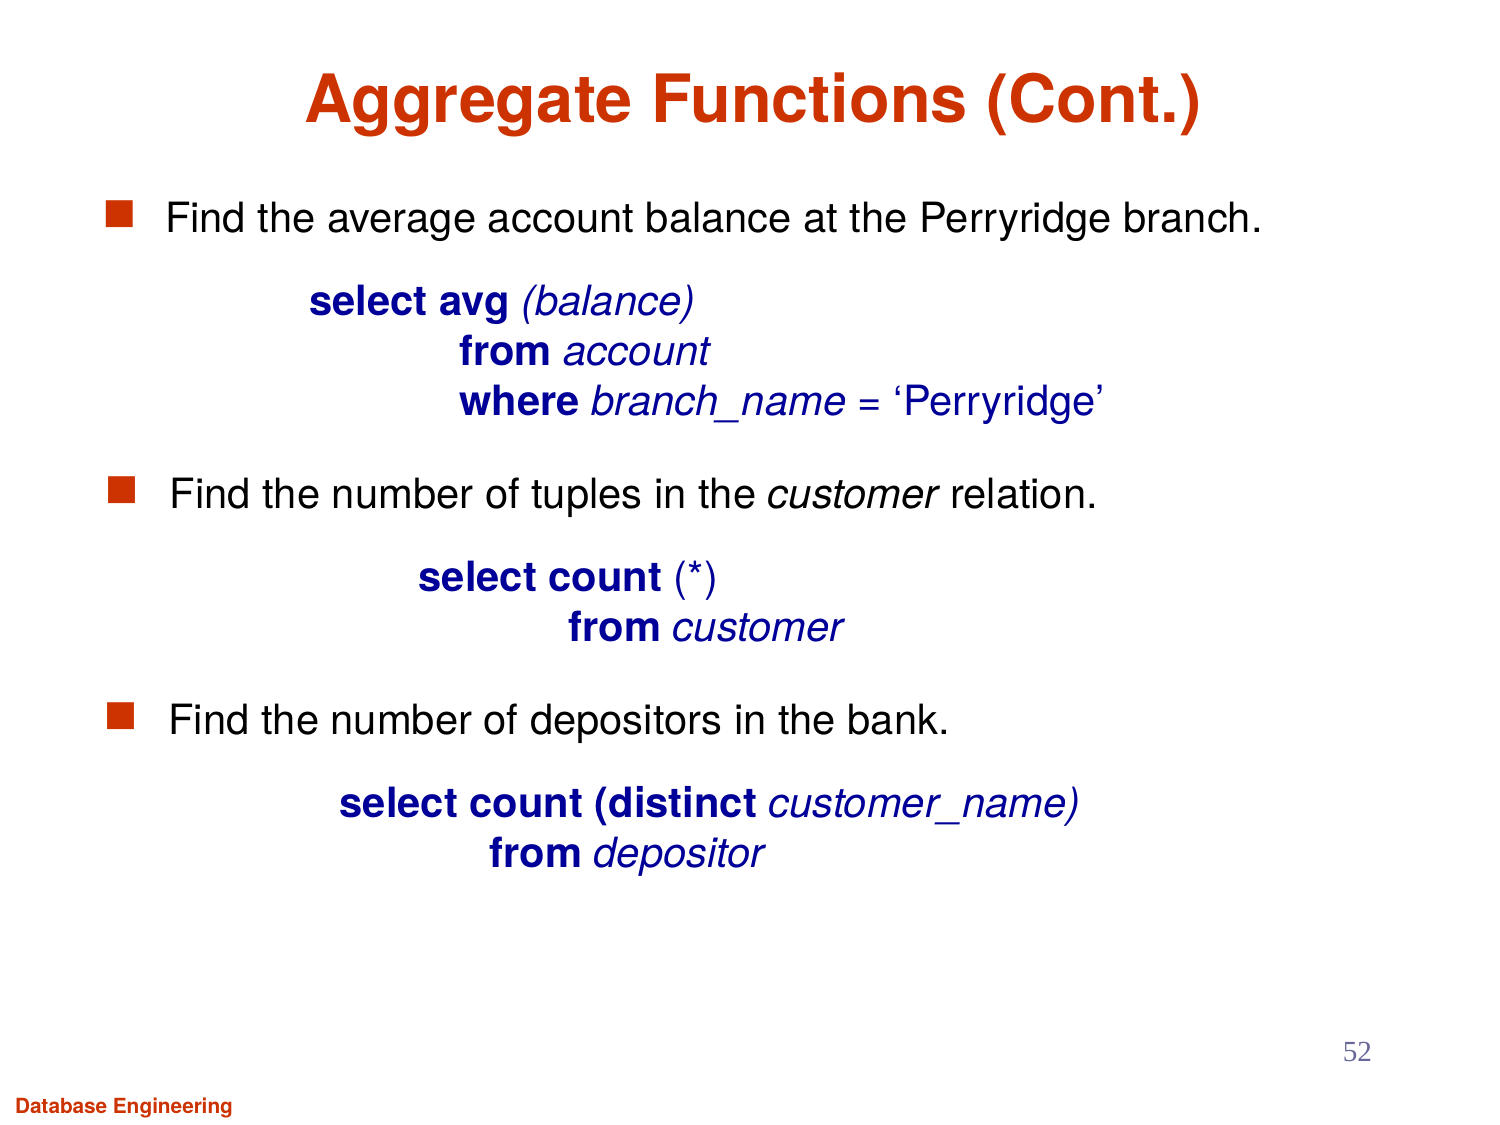

# Aggregate Functions (Cont.)
Find the average account balance at the Perryridge branch.
select avg (balance)
	from account
	where branch_name = ‘Perryridge’
   Find the number of tuples in the customer relation.
select count (*)
	from customer
   Find the number of depositors in the bank.
select count (distinct customer_name)
	from depositor
52